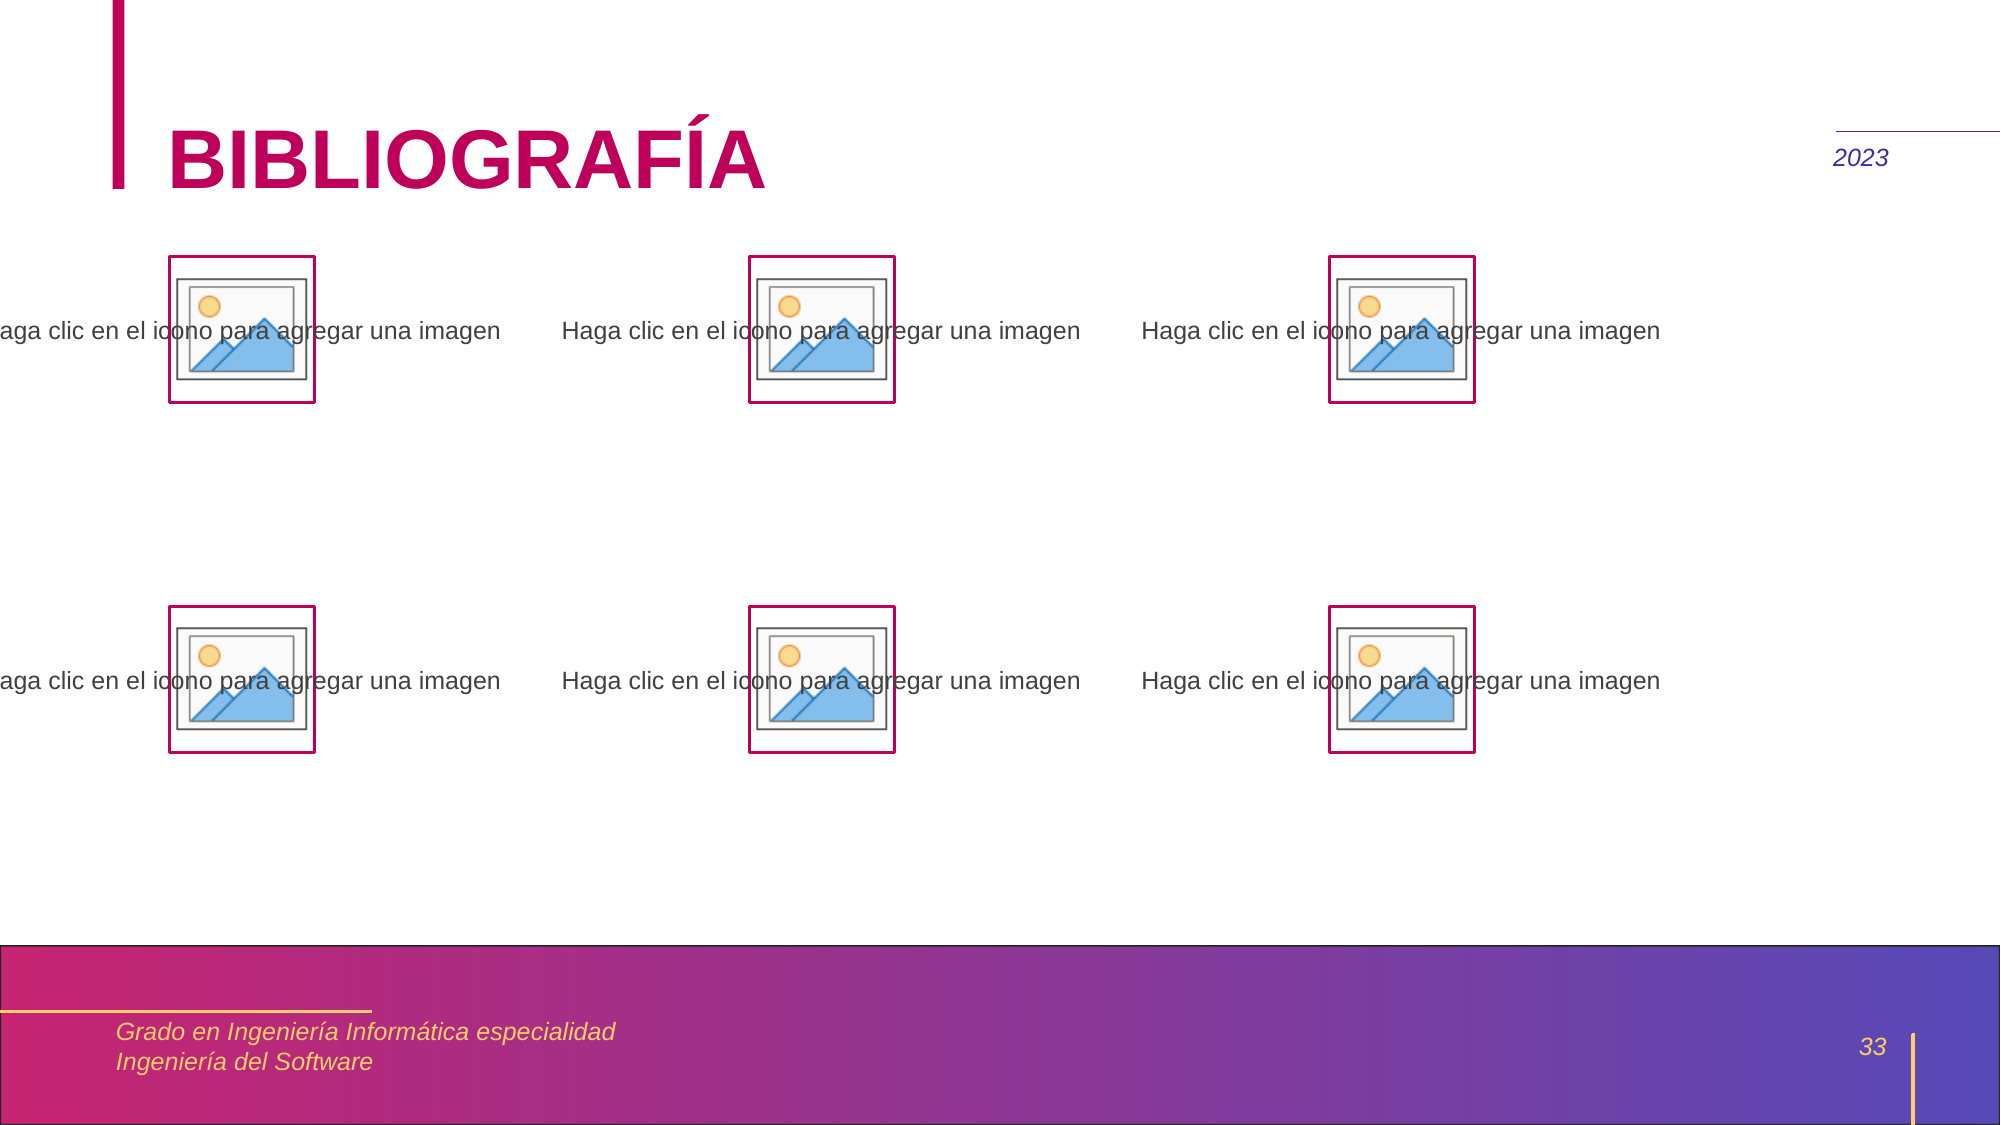

# BIBLIOGRAFÍA
2023

Grado en Ingeniería Informática especialidad Ingeniería del Software
33